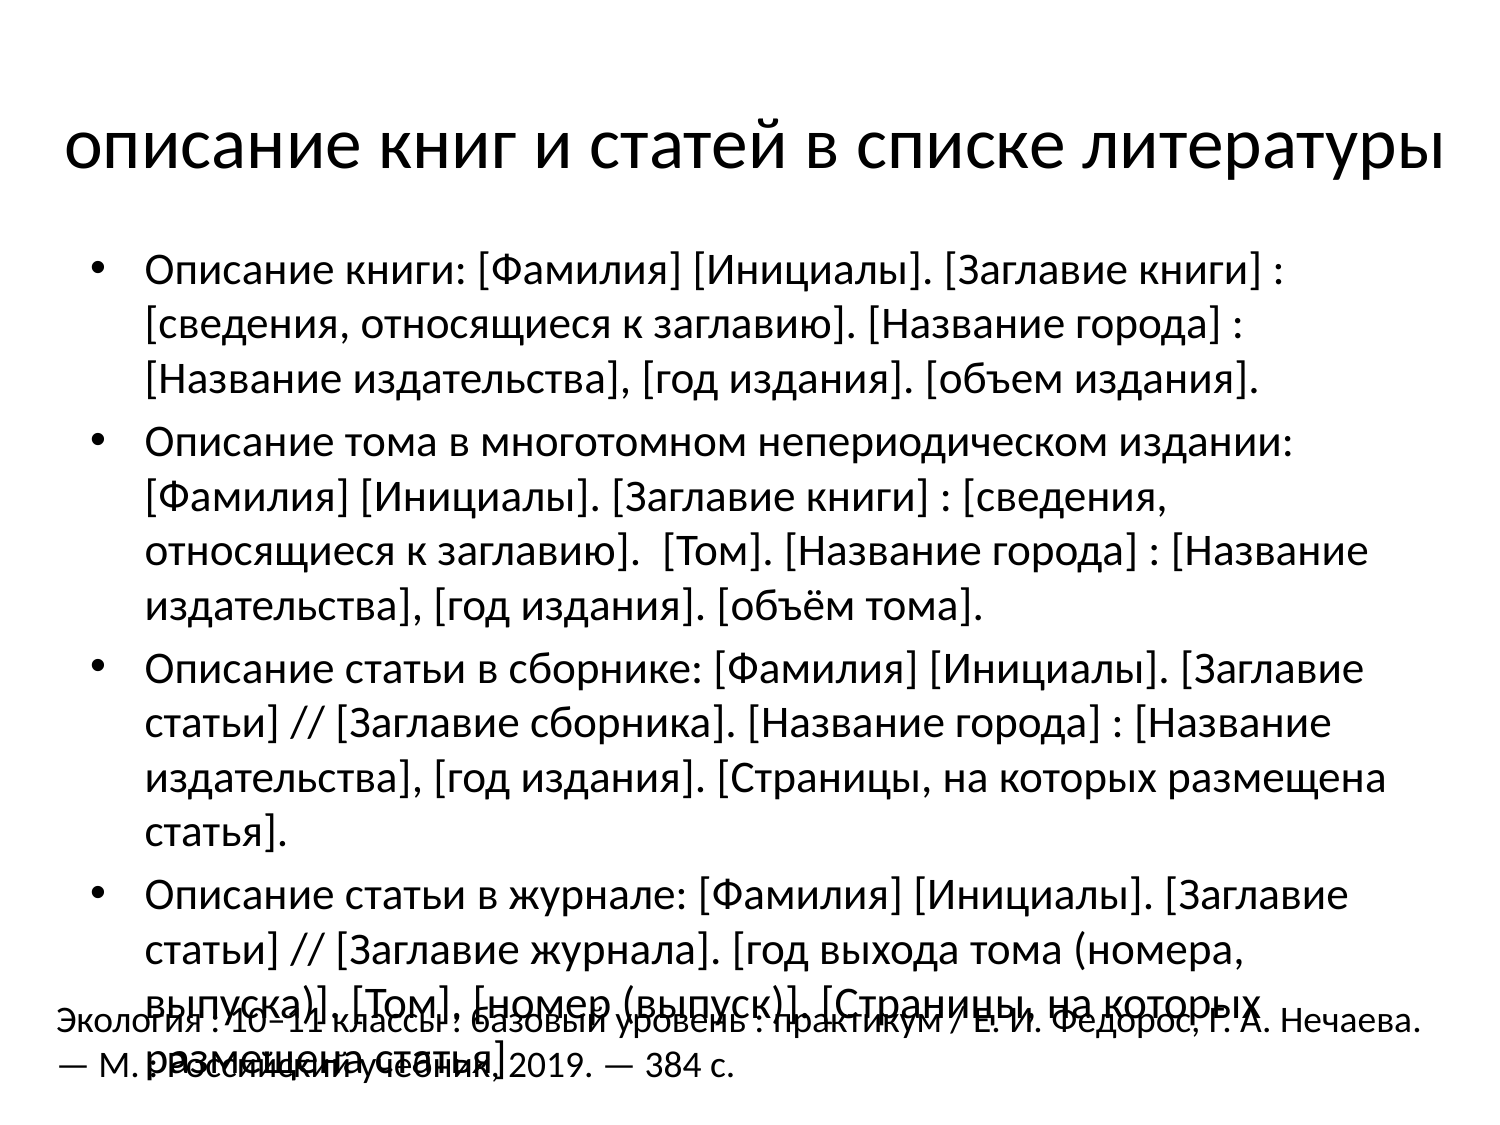

# описание книг и статей в списке литературы
Описание книги: [Фамилия] [Инициалы]. [Заглавие книги] : [сведения, относящиеся к заглавию]. [Название города] : [Название издательства], [год издания]. [объем издания].
Описание тома в многотомном непериодическом издании: [Фамилия] [Инициалы]. [Заглавие книги] : [сведения, относящиеся к заглавию].  [Том]. [Название города] : [Название издательства], [год издания]. [объём тома].
Описание статьи в сборнике: [Фамилия] [Инициалы]. [Заглавие статьи] // [Заглавие сборника]. [Название города] : [Название издательства], [год издания]. [Страницы, на которых размещена статья].
Описание статьи в журнале: [Фамилия] [Инициалы]. [Заглавие статьи] // [Заглавие журнала]. [год выхода тома (номера, выпуска)]. [Том], [номер (выпуск)]. [Страницы, на которых размещена статья]
Экология : 10–11 классы : базовый уровень : практикум / Е. И. Федорос, Г. А. Нечаева. — М. : Российский учебник, 2019. — 384 с.